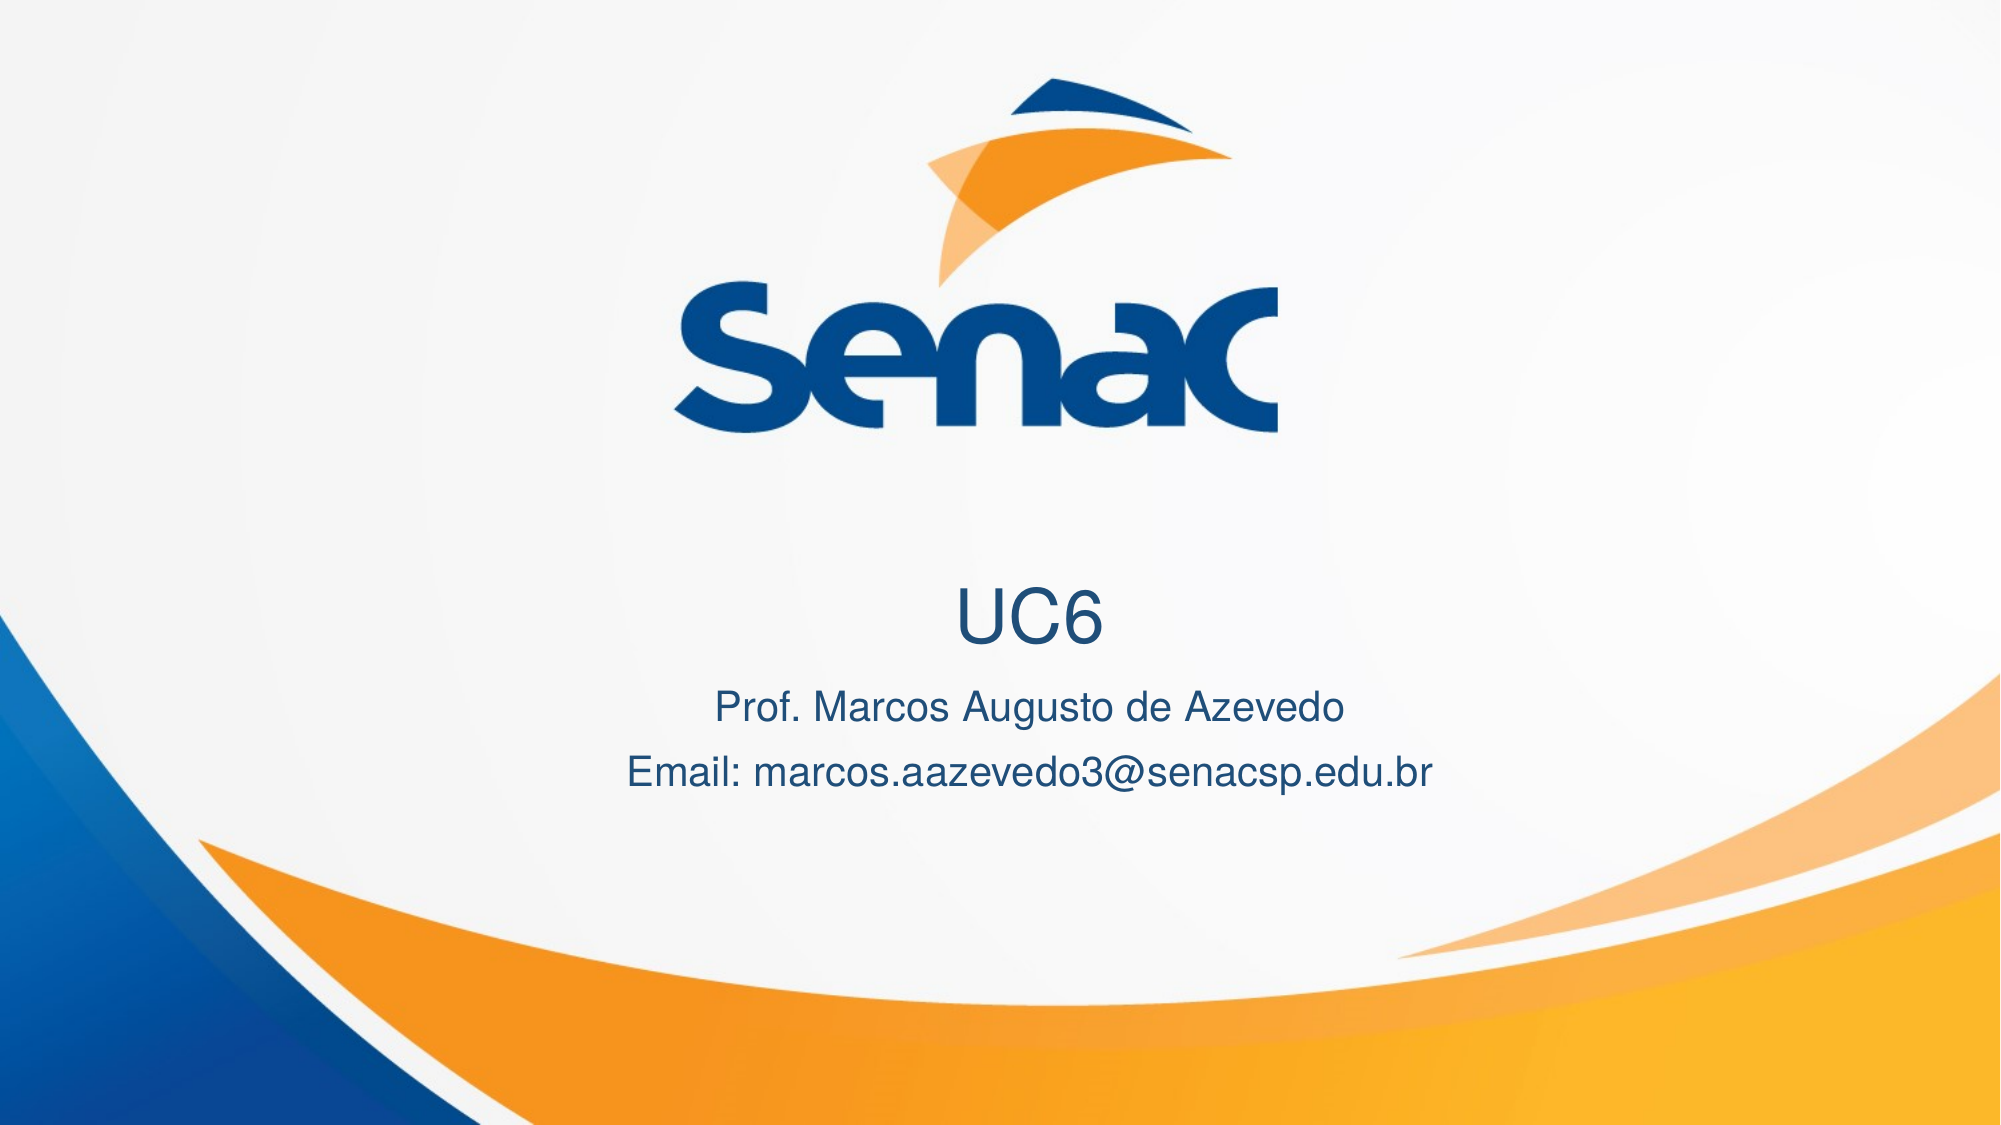

# UC6
Prof. Marcos Augusto de Azevedo
Email: marcos.aazevedo3@senacsp.edu.br